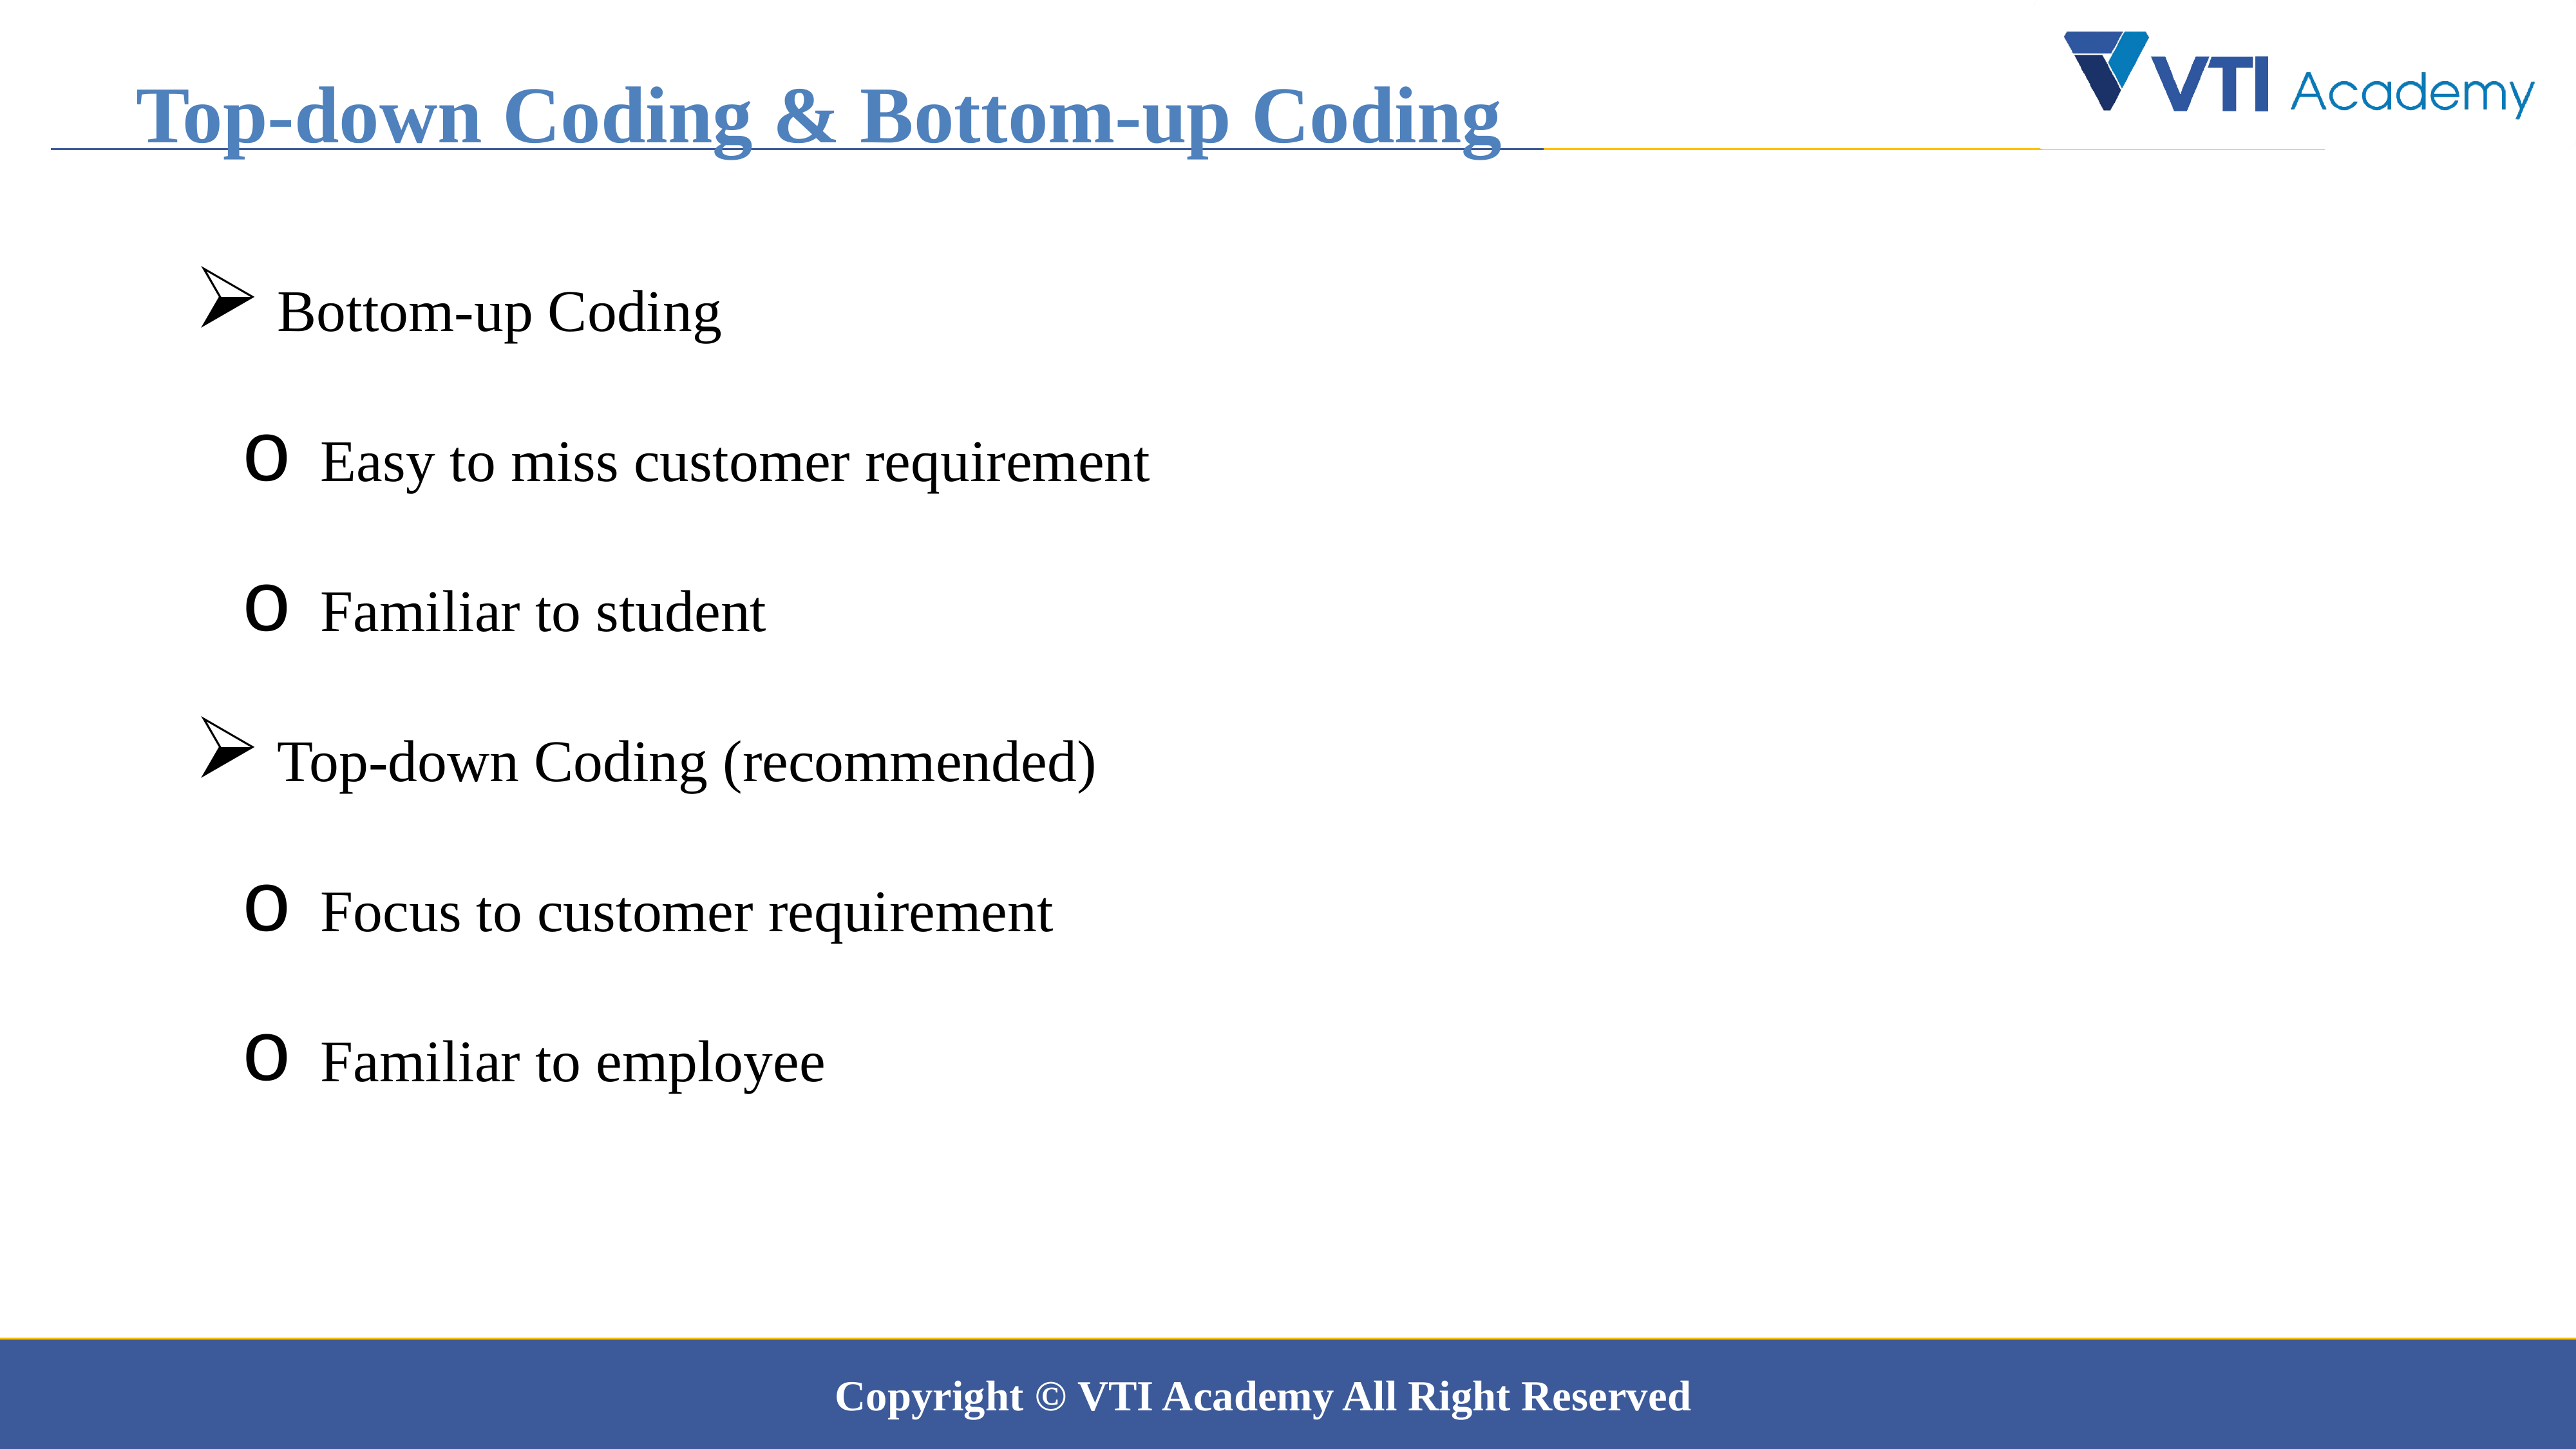

Top-down Coding & Bottom-up Coding
 Bottom-up Coding
 Easy to miss customer requirement
 Familiar to student
 Top-down Coding (recommended)
 Focus to customer requirement
 Familiar to employee